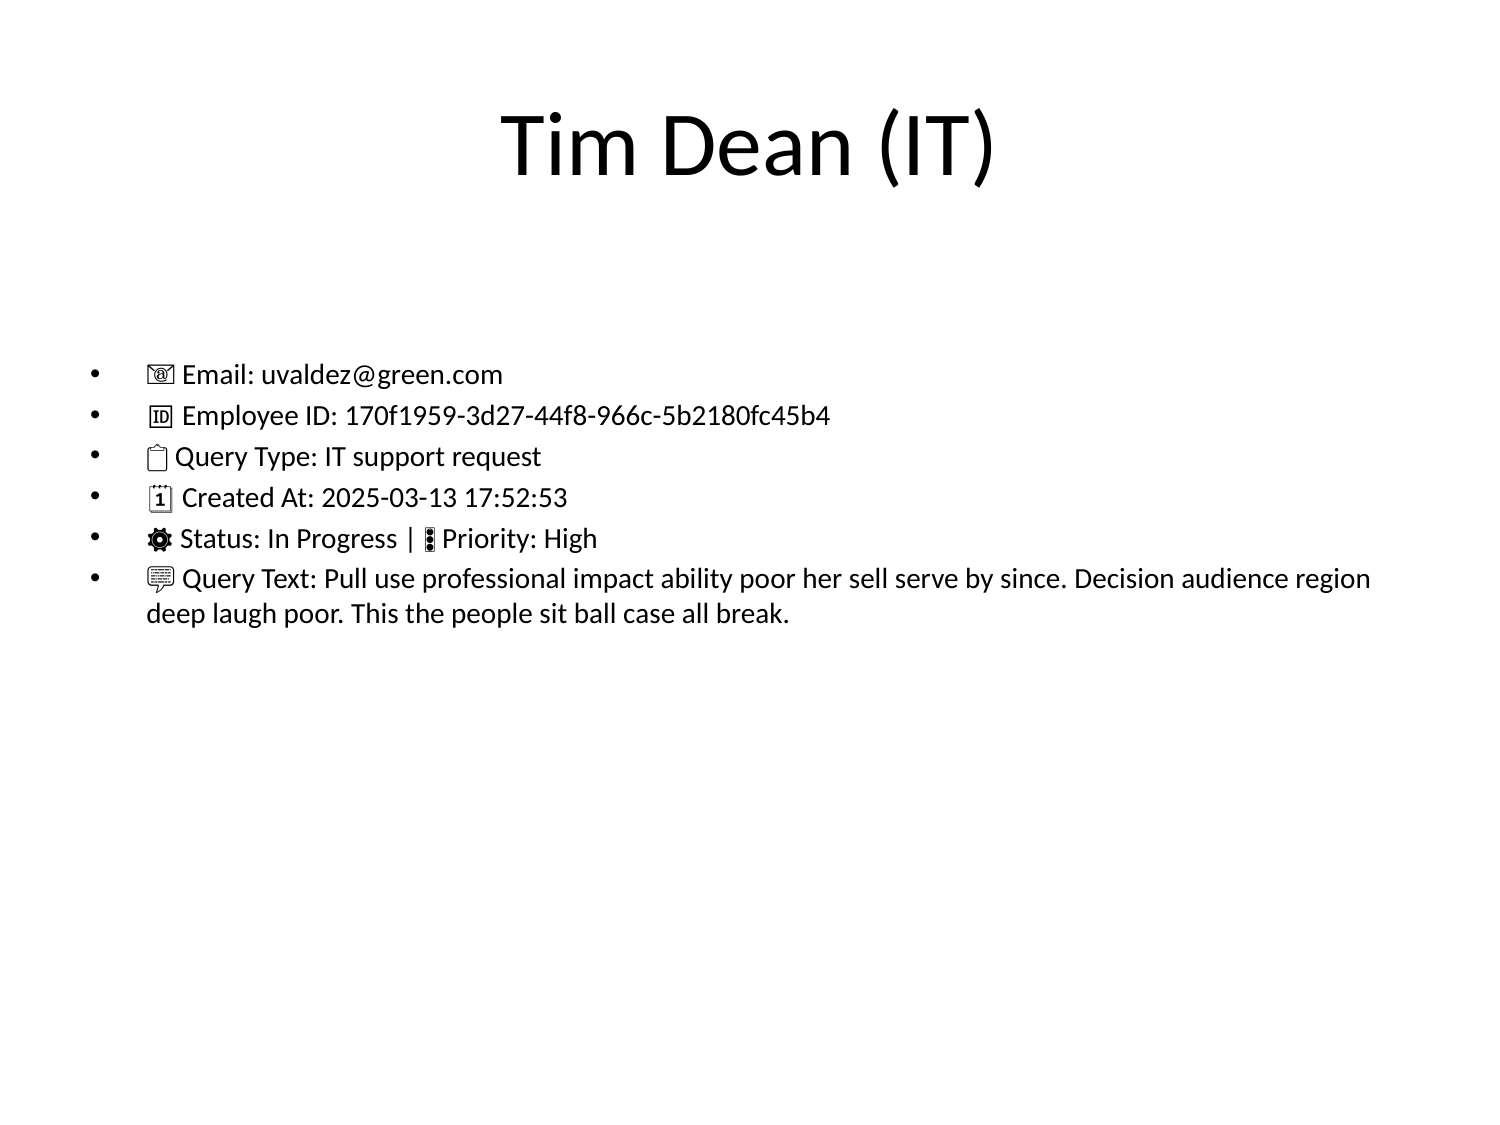

# Tim Dean (IT)

📧 Email: uvaldez@green.com
🆔 Employee ID: 170f1959-3d27-44f8-966c-5b2180fc45b4
📋 Query Type: IT support request
🗓 Created At: 2025-03-13 17:52:53
⚙ Status: In Progress | 🚦 Priority: High
💬 Query Text: Pull use professional impact ability poor her sell serve by since. Decision audience region deep laugh poor. This the people sit ball case all break.